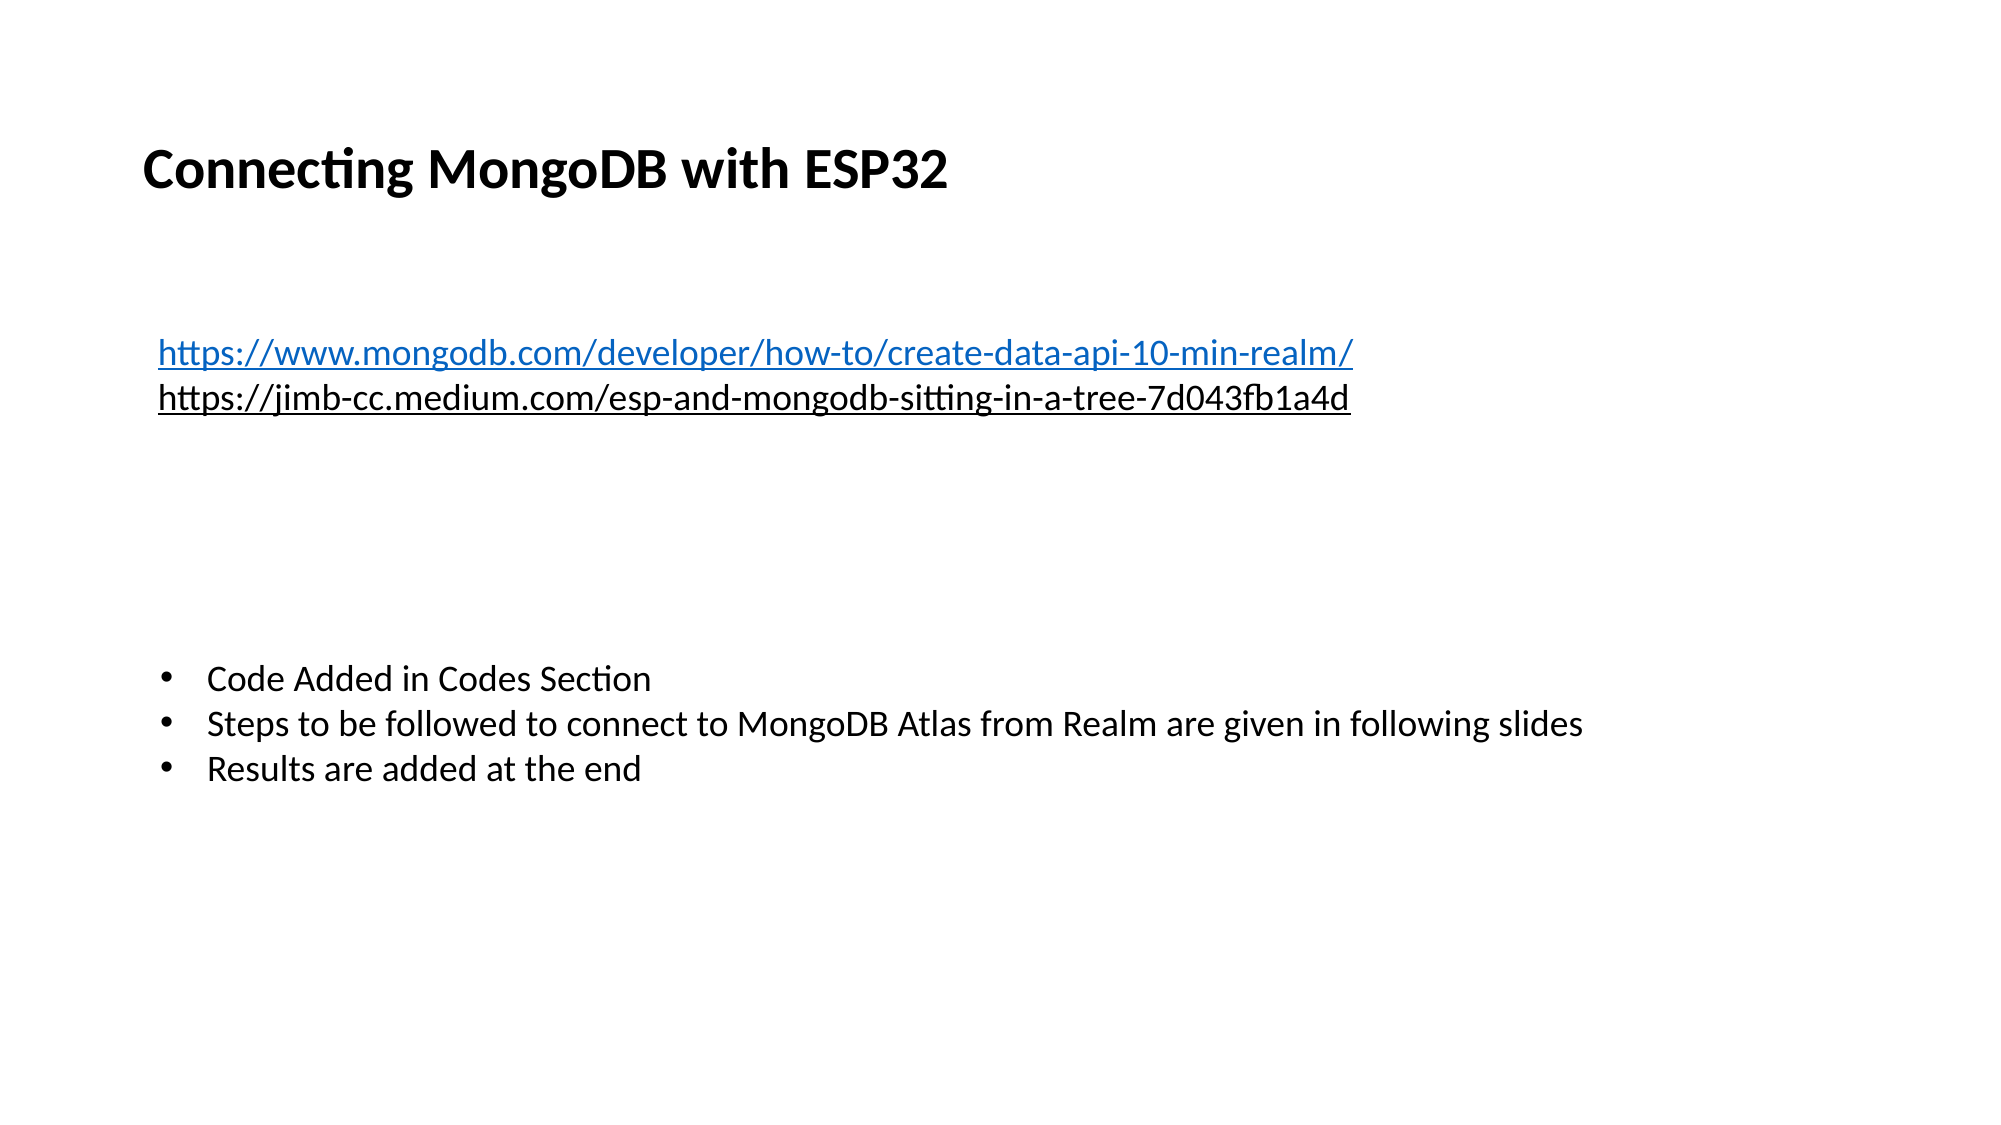

Connecting MongoDB with ESP32
https://www.mongodb.com/developer/how-to/create-data-api-10-min-realm/
https://jimb-cc.medium.com/esp-and-mongodb-sitting-in-a-tree-7d043fb1a4d

Code Added in Codes Section
Steps to be followed to connect to MongoDB Atlas from Realm are given in following slides
Results are added at the end